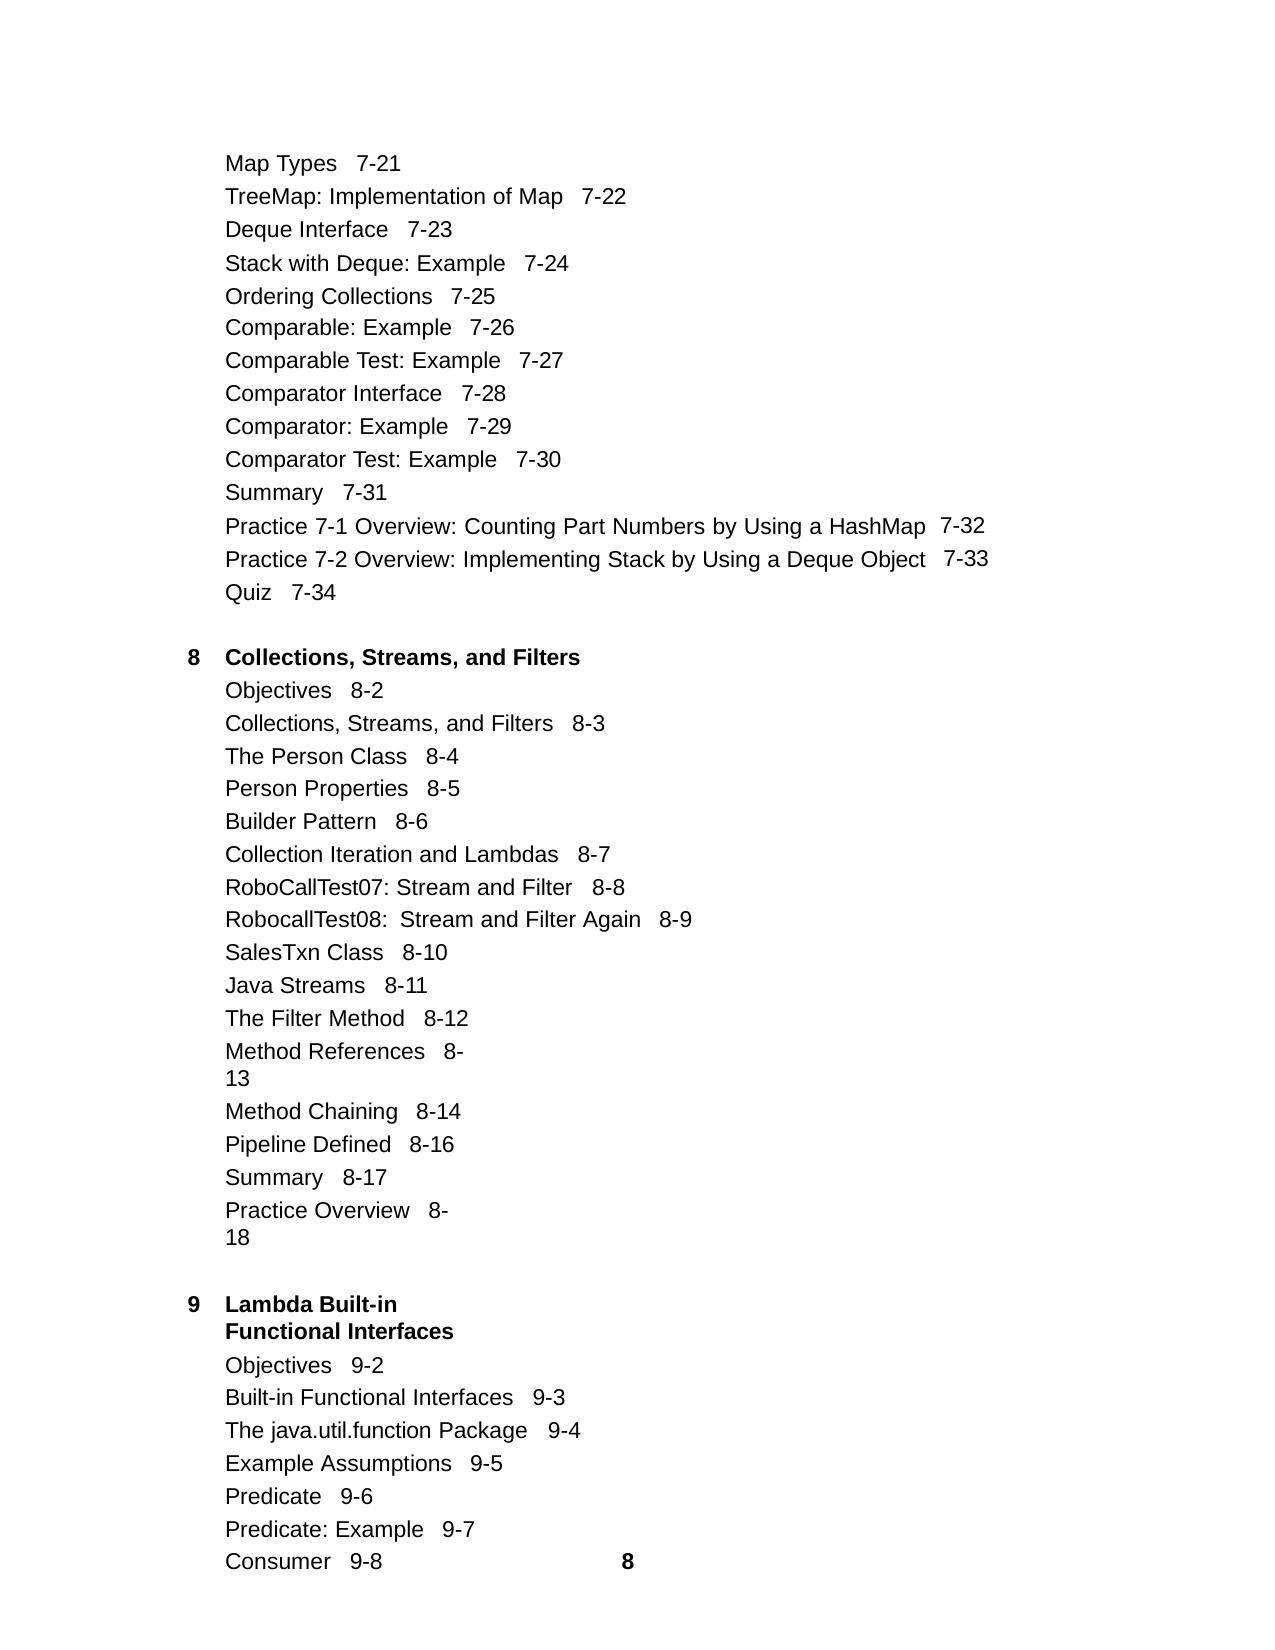

Map Types  7-21
TreeMap: Implementation of Map  7-22 Deque Interface  7-23
Stack with Deque: Example  7-24 Ordering Collections  7-25
Comparable: Example  7-26
Comparable Test: Example  7-27 Comparator Interface  7-28
Comparator: Example  7-29 Comparator Test: Example  7-30 Summary  7-31
Practice 7-1 Overview: Counting Part Numbers by Using a HashMap Practice 7-2 Overview: Implementing Stack by Using a Deque Object Quiz  7-34
7-32
7-33
Collections, Streams, and Filters
Objectives  8-2
Collections, Streams, and Filters  8-3 The Person Class  8-4
Person Properties  8-5
Builder Pattern  8-6
Collection Iteration and Lambdas  8-7 RoboCallTest07: Stream and Filter  8-8 RobocallTest08: Stream and Filter Again  8-9 SalesTxn Class  8-10
Java Streams  8-11 The Filter Method  8-12
Method References  8-13
Method Chaining  8-14
Pipeline Defined  8-16
Summary  8-17
Practice Overview  8-18

Lambda Built-in Functional Interfaces
Objectives  9-2
Built-in Functional Interfaces  9-3 The java.util.function Package  9-4 Example Assumptions  9-5
Predicate  9-6
Predicate: Example  9-7
Consumer  9-8
8